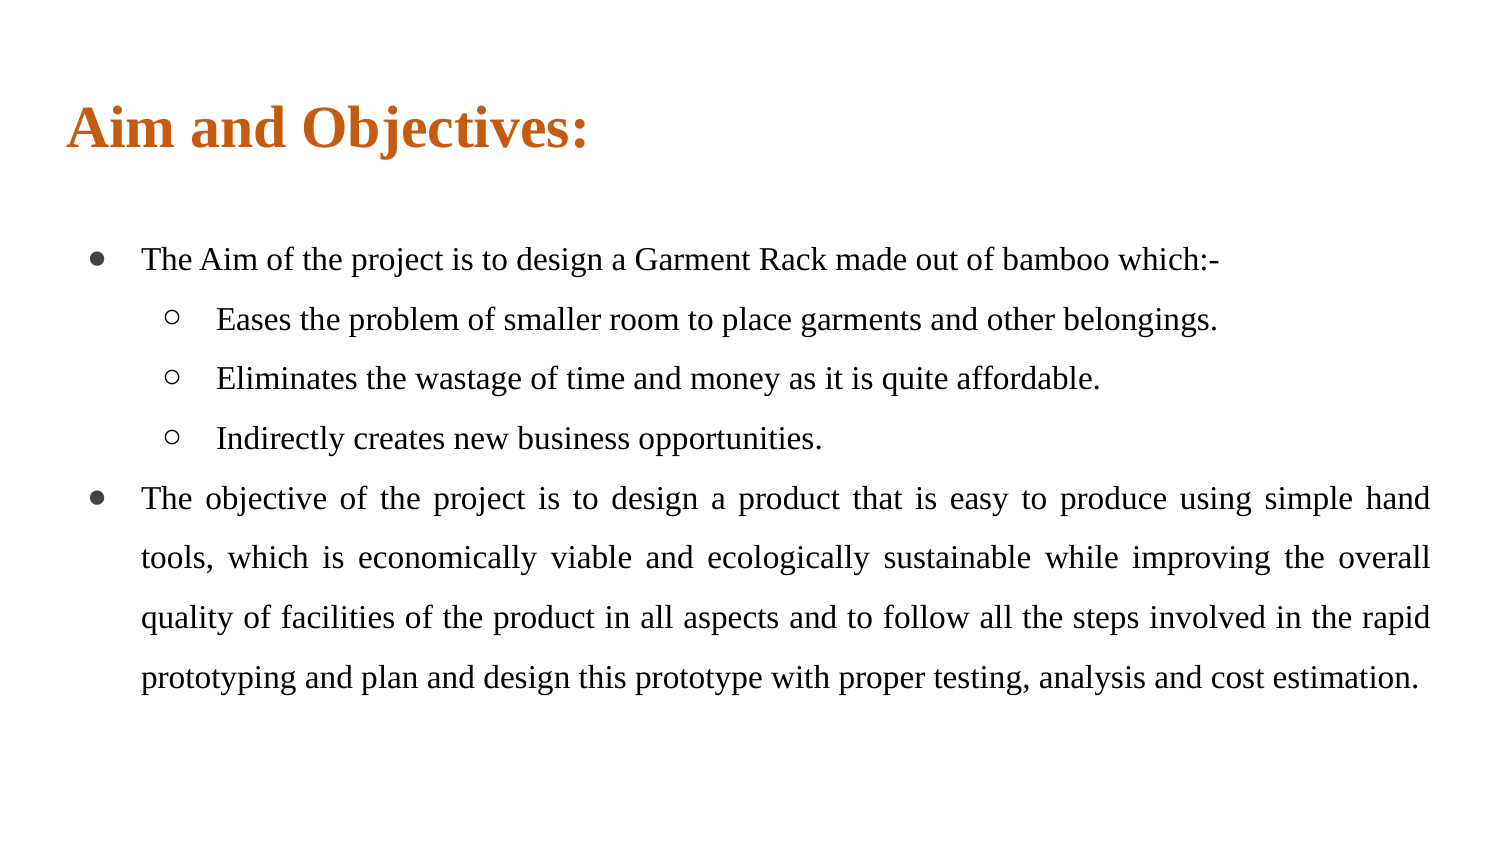

# Aim and Objectives:

The Aim of the project is to design a Garment Rack made out of bamboo which:-
Eases the problem of smaller room to place garments and other belongings.
Eliminates the wastage of time and money as it is quite affordable.
Indirectly creates new business opportunities.
The objective of the project is to design a product that is easy to produce using simple hand tools, which is economically viable and ecologically sustainable while improving the overall quality of facilities of the product in all aspects and to follow all the steps involved in the rapid prototyping and plan and design this prototype with proper testing, analysis and cost estimation.